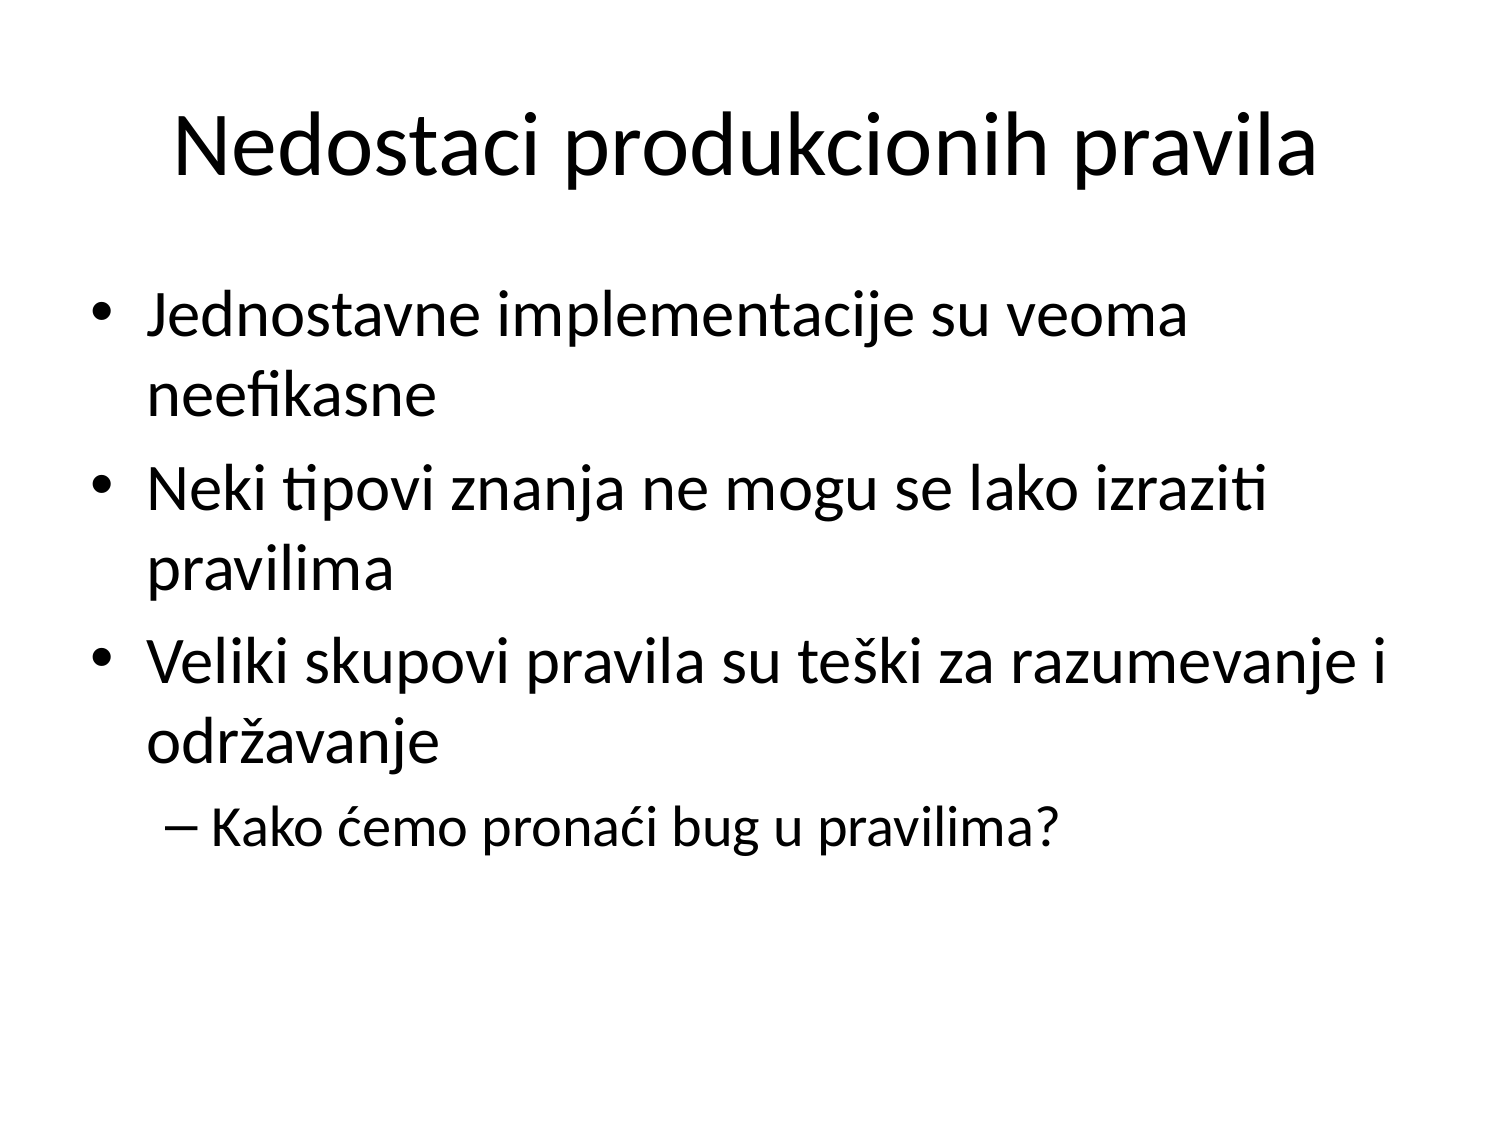

# Nedostaci produkcionih pravila
Jednostavne implementacije su veoma neefikasne
Neki tipovi znanja ne mogu se lako izraziti pravilima
Veliki skupovi pravila su teški za razumevanje i održavanje
Kako ćemo pronaći bug u pravilima?